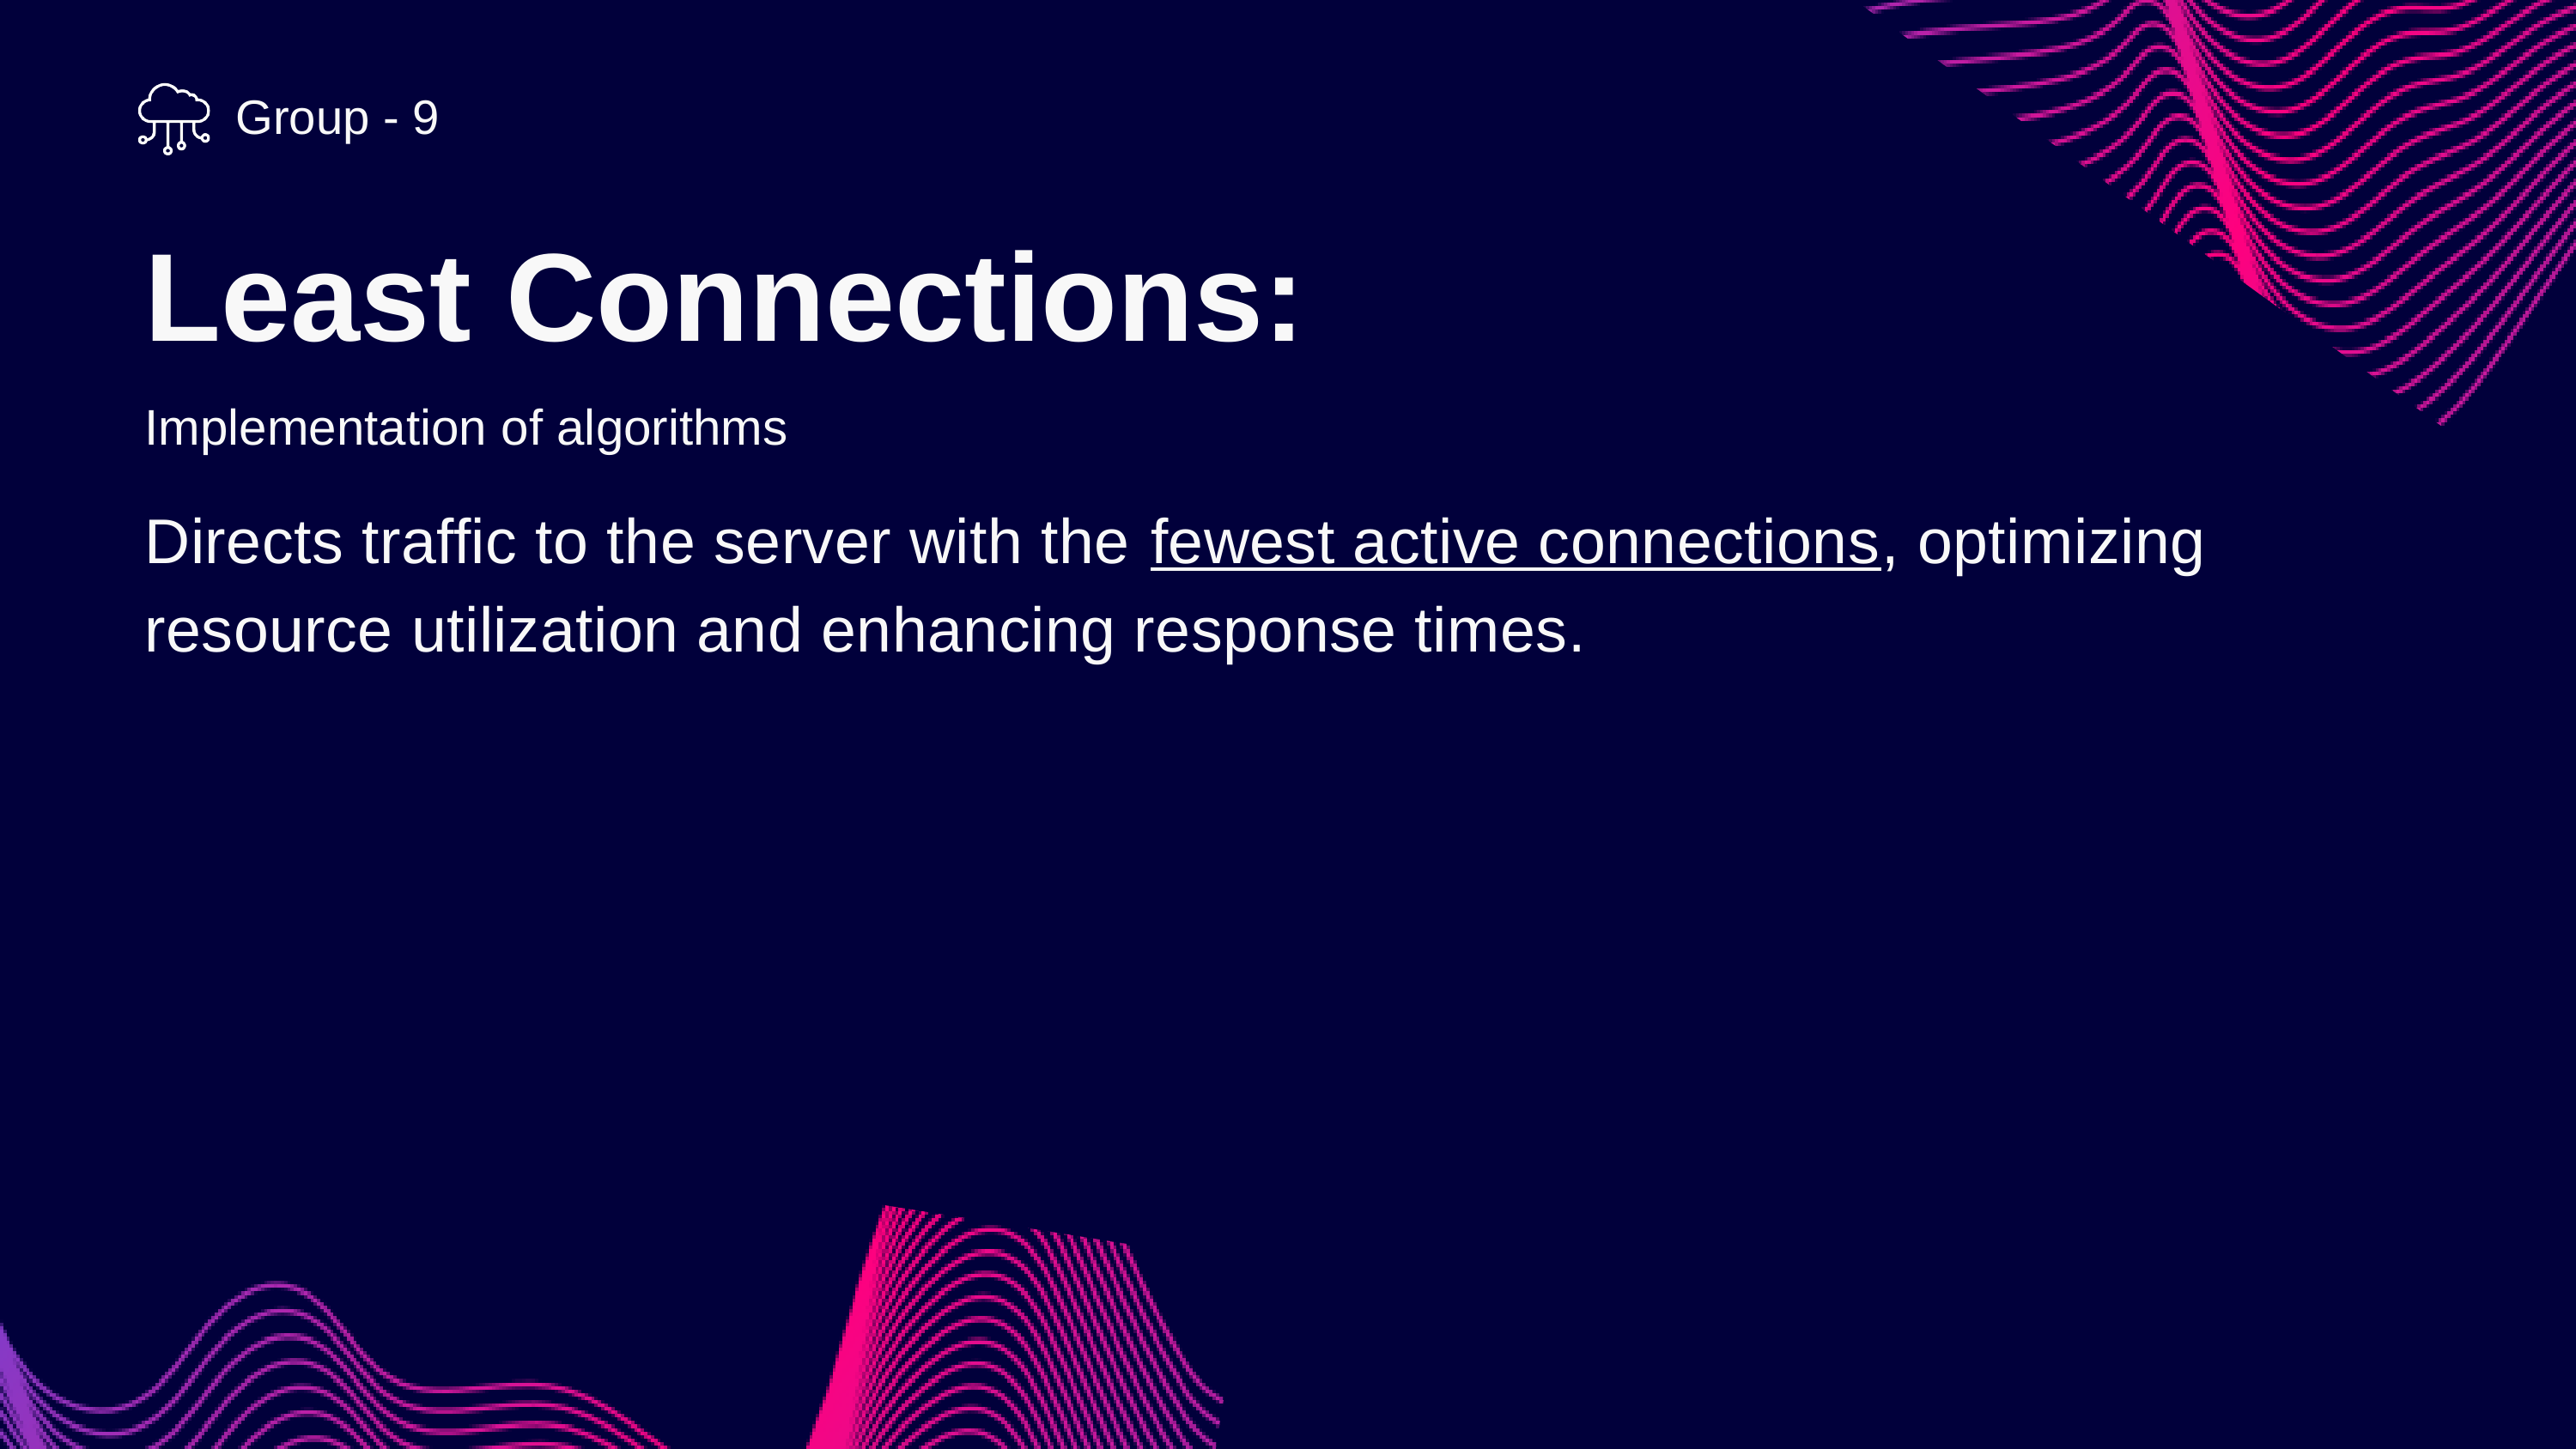

Group - 9
Least Connections:
Implementation of algorithms
Directs traffic to the server with the fewest active connections, optimizing resource utilization and enhancing response times.